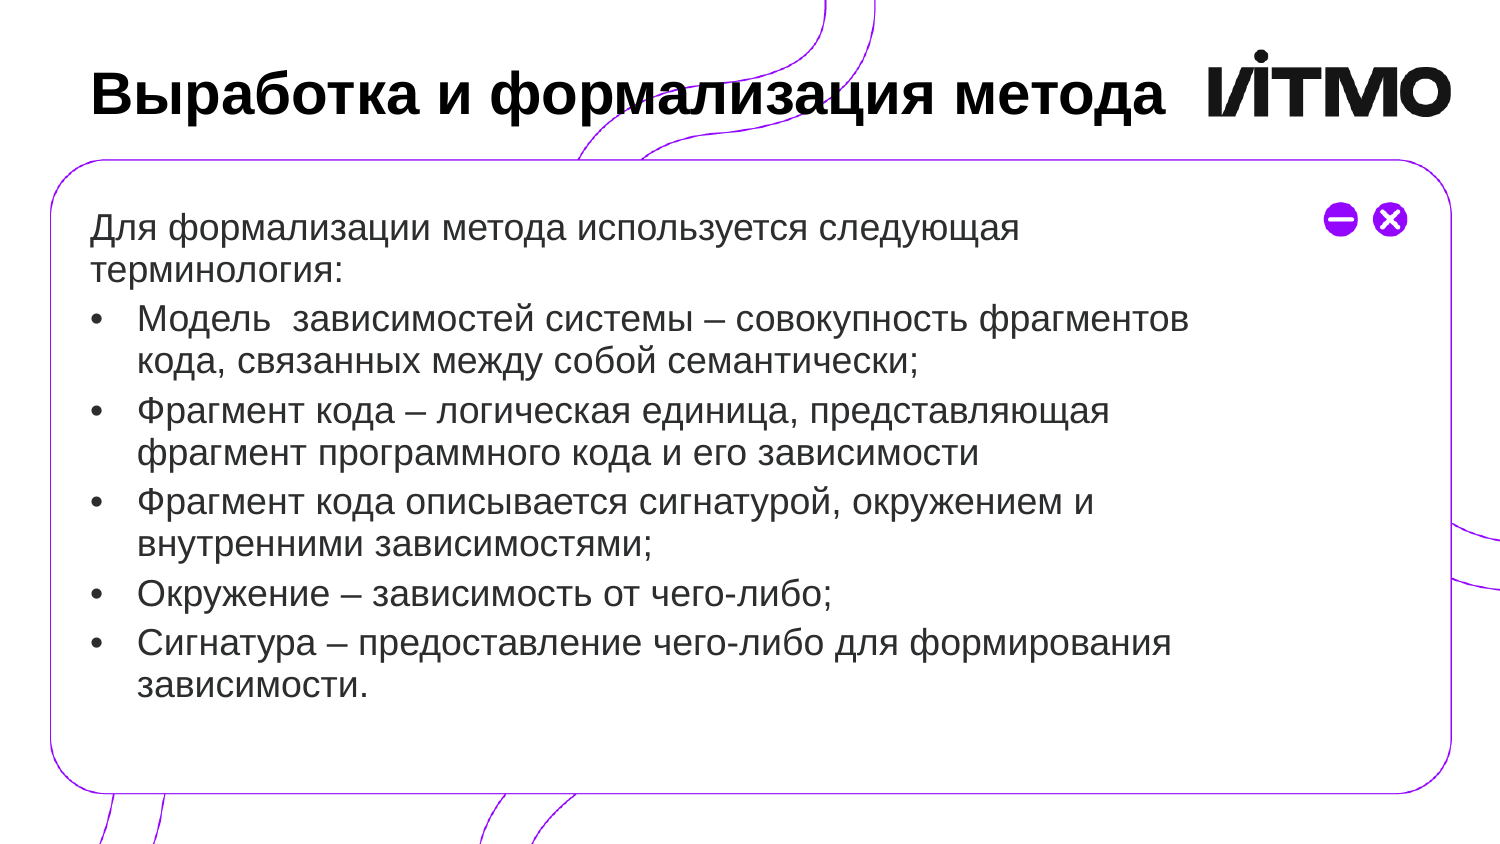

# Выработка и формализация метода
Для формализации метода используется следующая терминология:
Модель  зависимостей системы – совокупность фрагментов кода, связанных между собой семантически;
Фрагмент кода – логическая единица, представляющая фрагмент программного кода и его зависимости
Фрагмент кода описывается сигнатурой, окружением и внутренними зависимостями;
Окружение – зависимость от чего-либо;
Сигнатура – предоставление чего-либо для формирования зависимости.